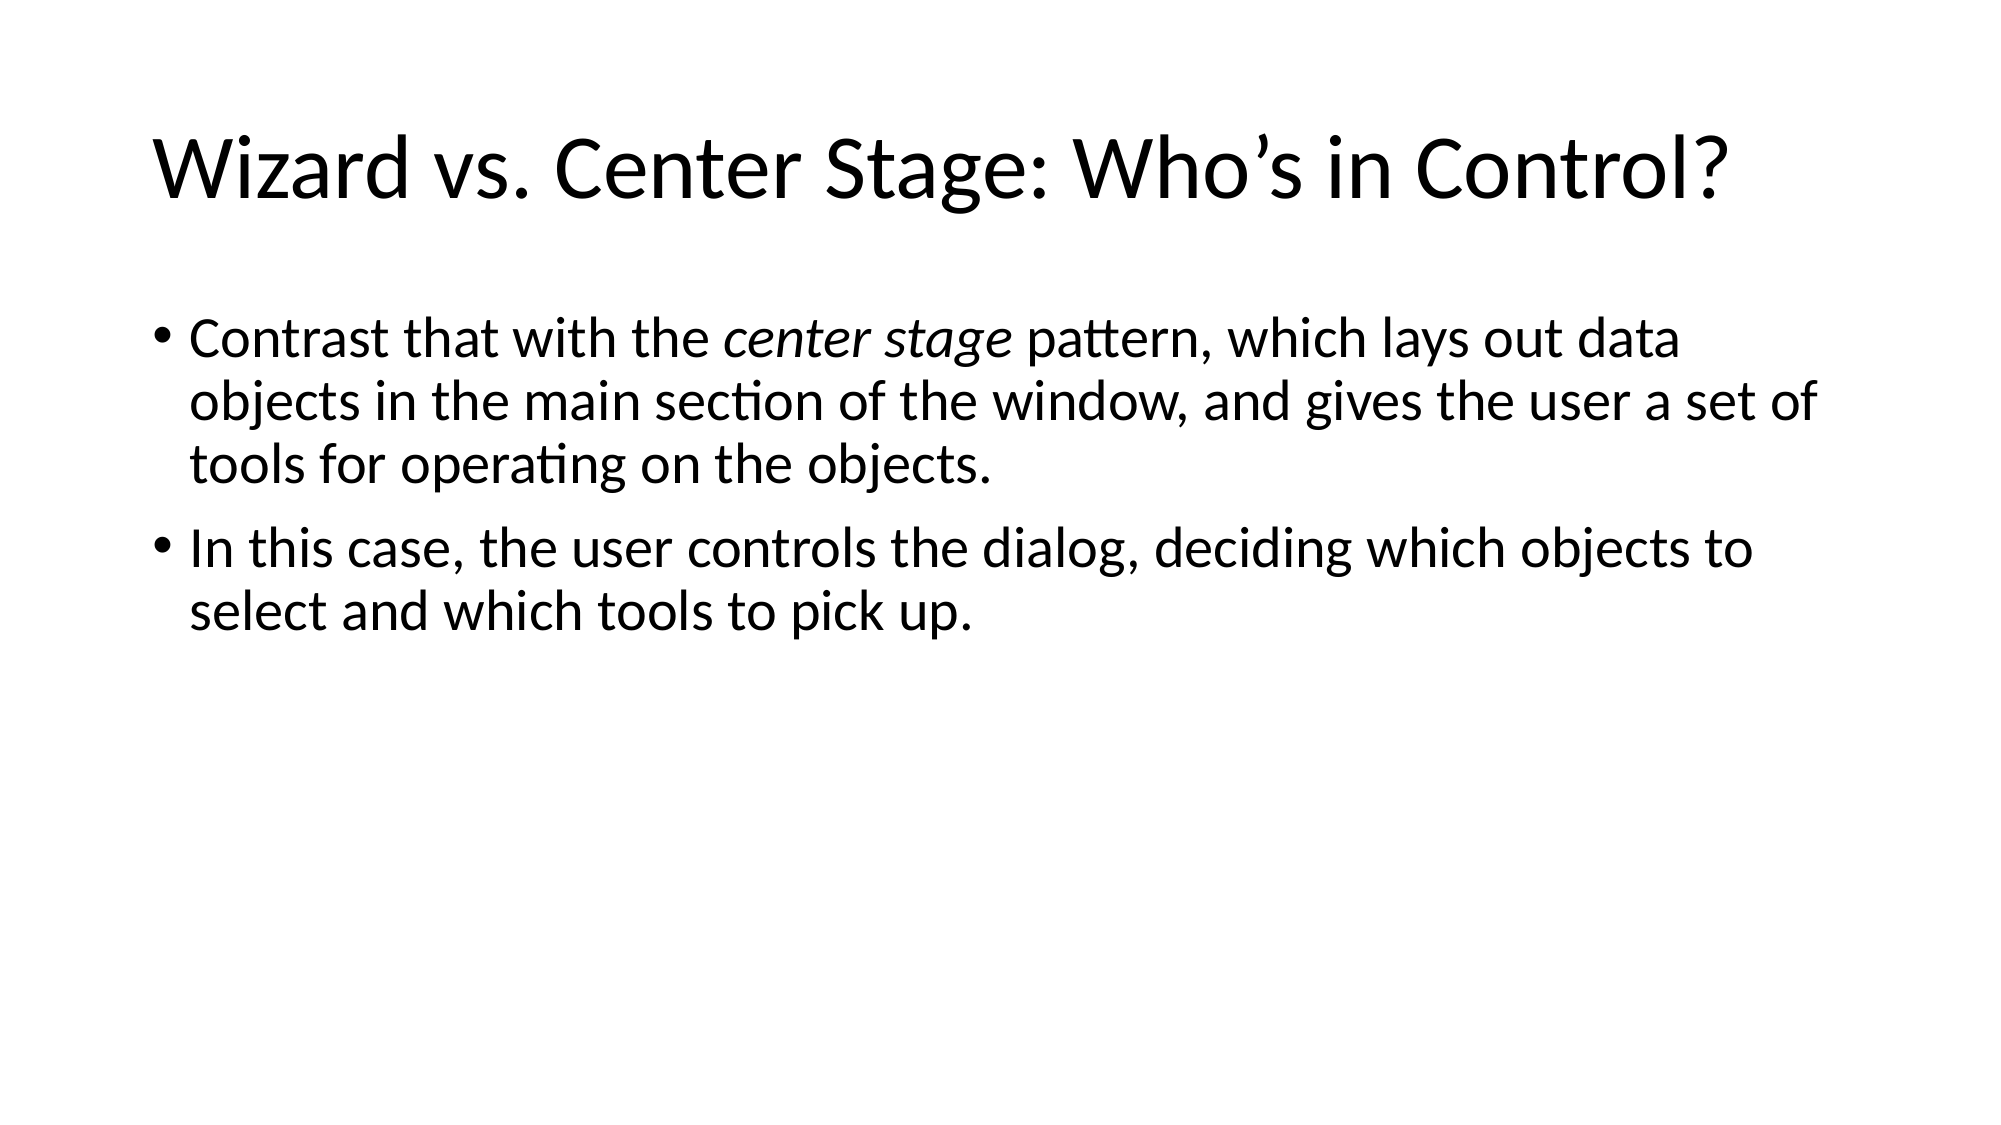

# Wizard vs. Center Stage: Who’s in Control?
Contrast that with the center stage pattern, which lays out data objects in the main section of the window, and gives the user a set of tools for operating on the objects.
In this case, the user controls the dialog, deciding which objects to select and which tools to pick up.